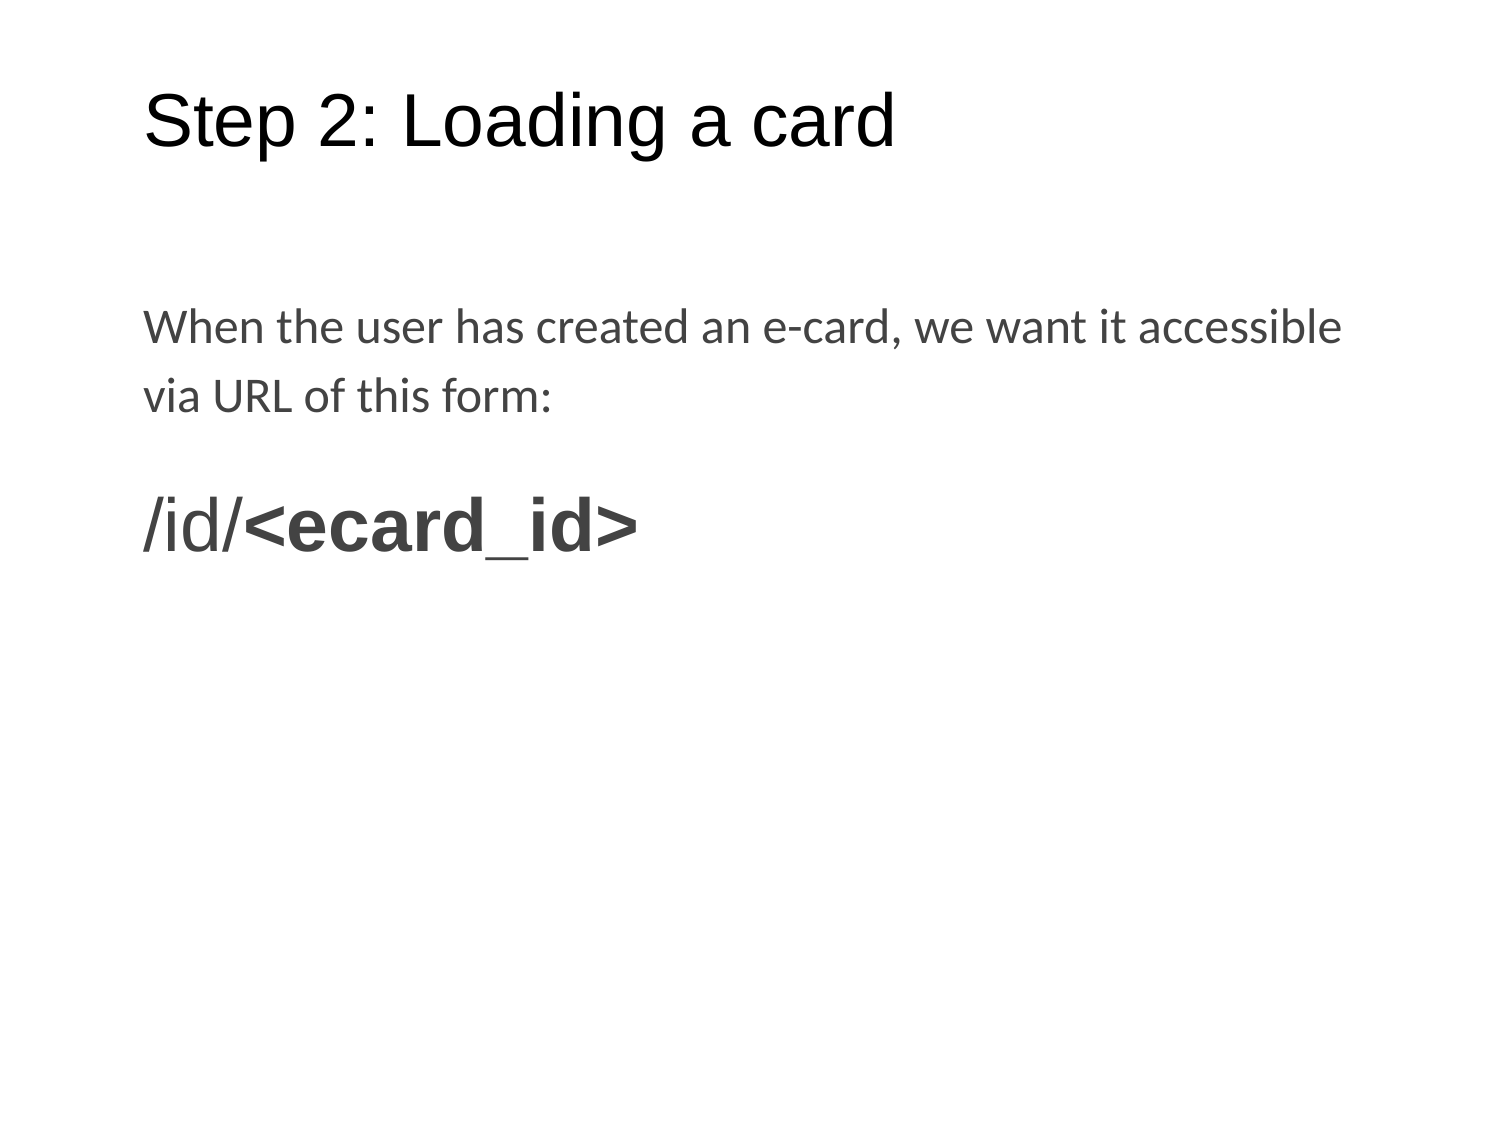

Step 2: Loading a card
When the user has created an e-card, we want it accessible via URL of this form:

/id/<ecard_id>